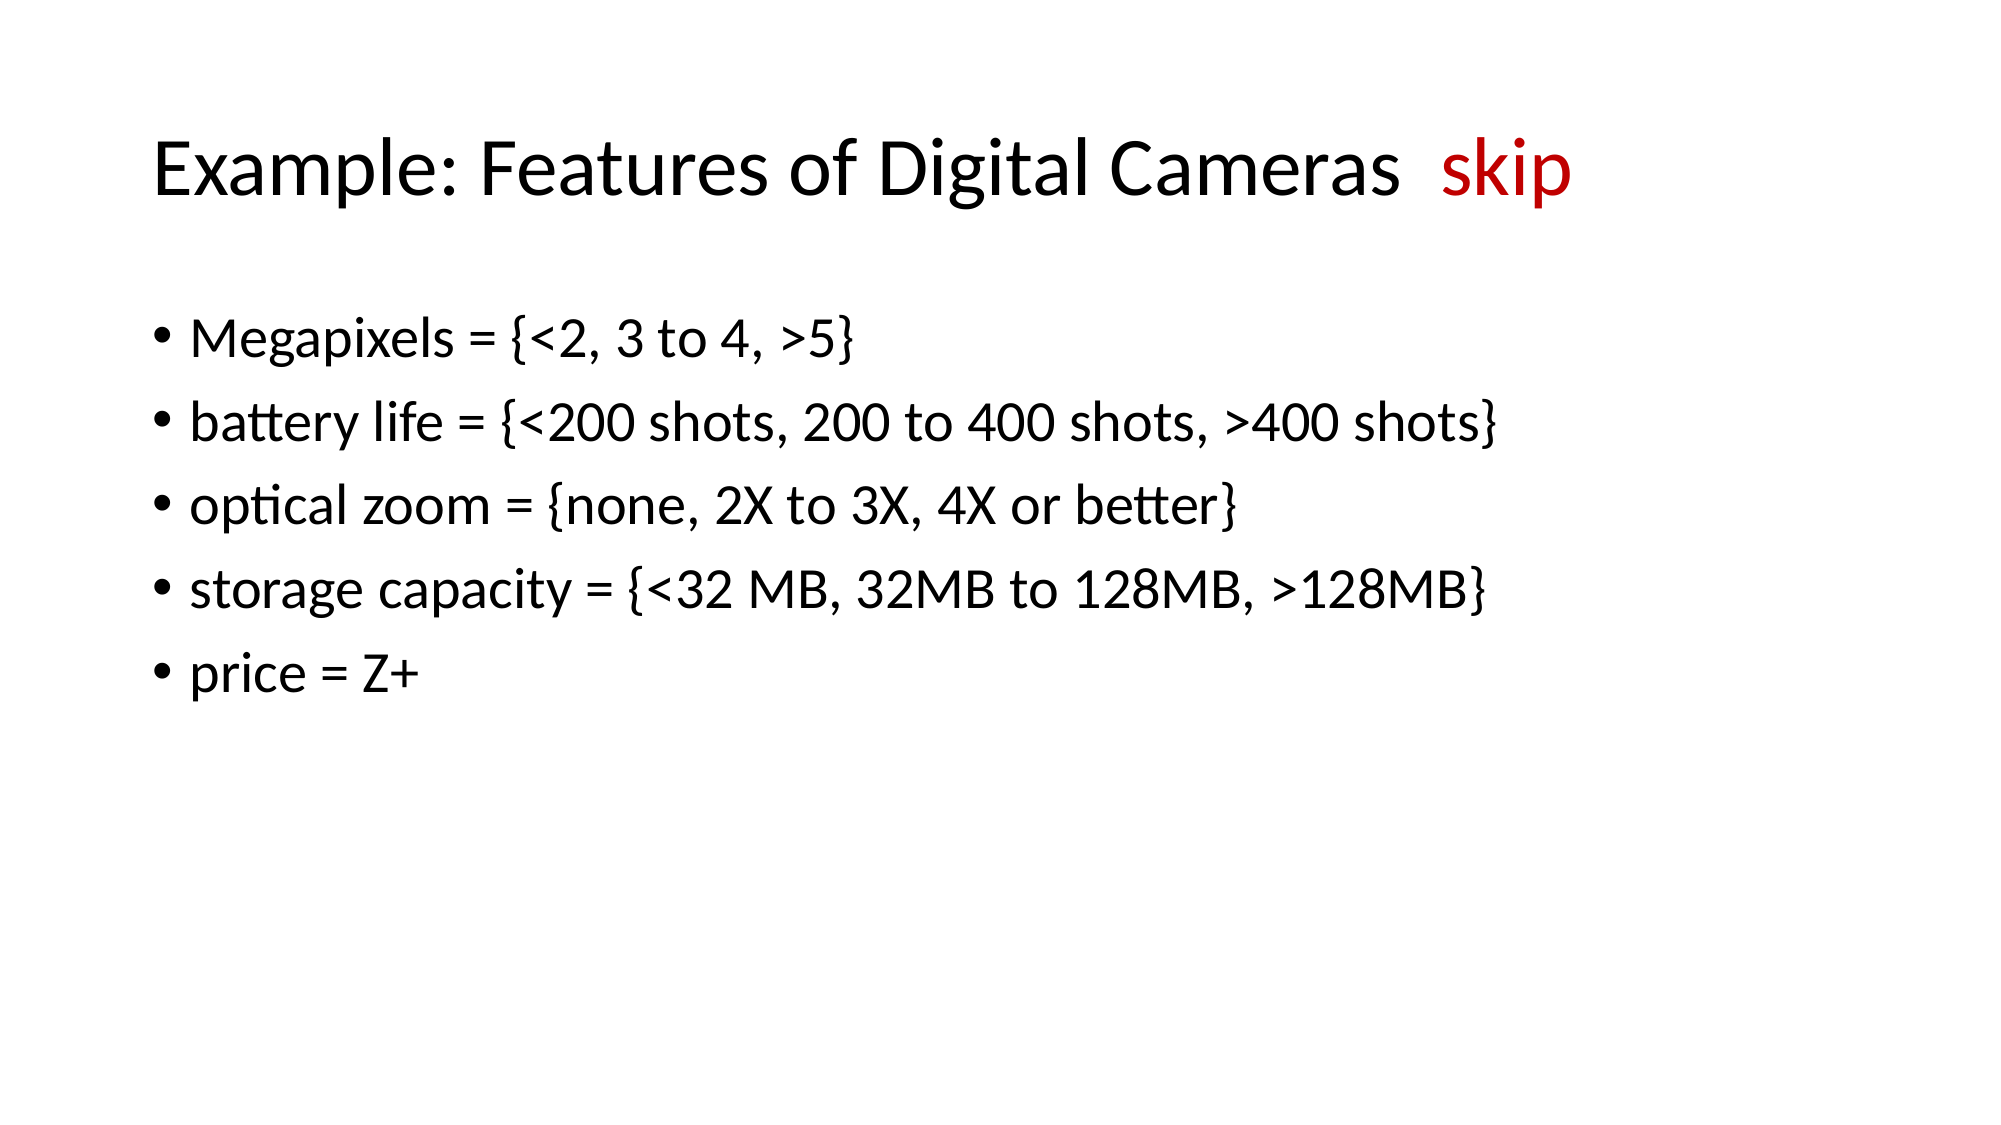

# Example: Features of Digital Cameras  skip
Megapixels = {<2, 3 to 4, >5}
battery life = {<200 shots, 200 to 400 shots, >400 shots}
optical zoom = {none, 2X to 3X, 4X or better}
storage capacity = {<32 MB, 32MB to 128MB, >128MB}
price = Z+